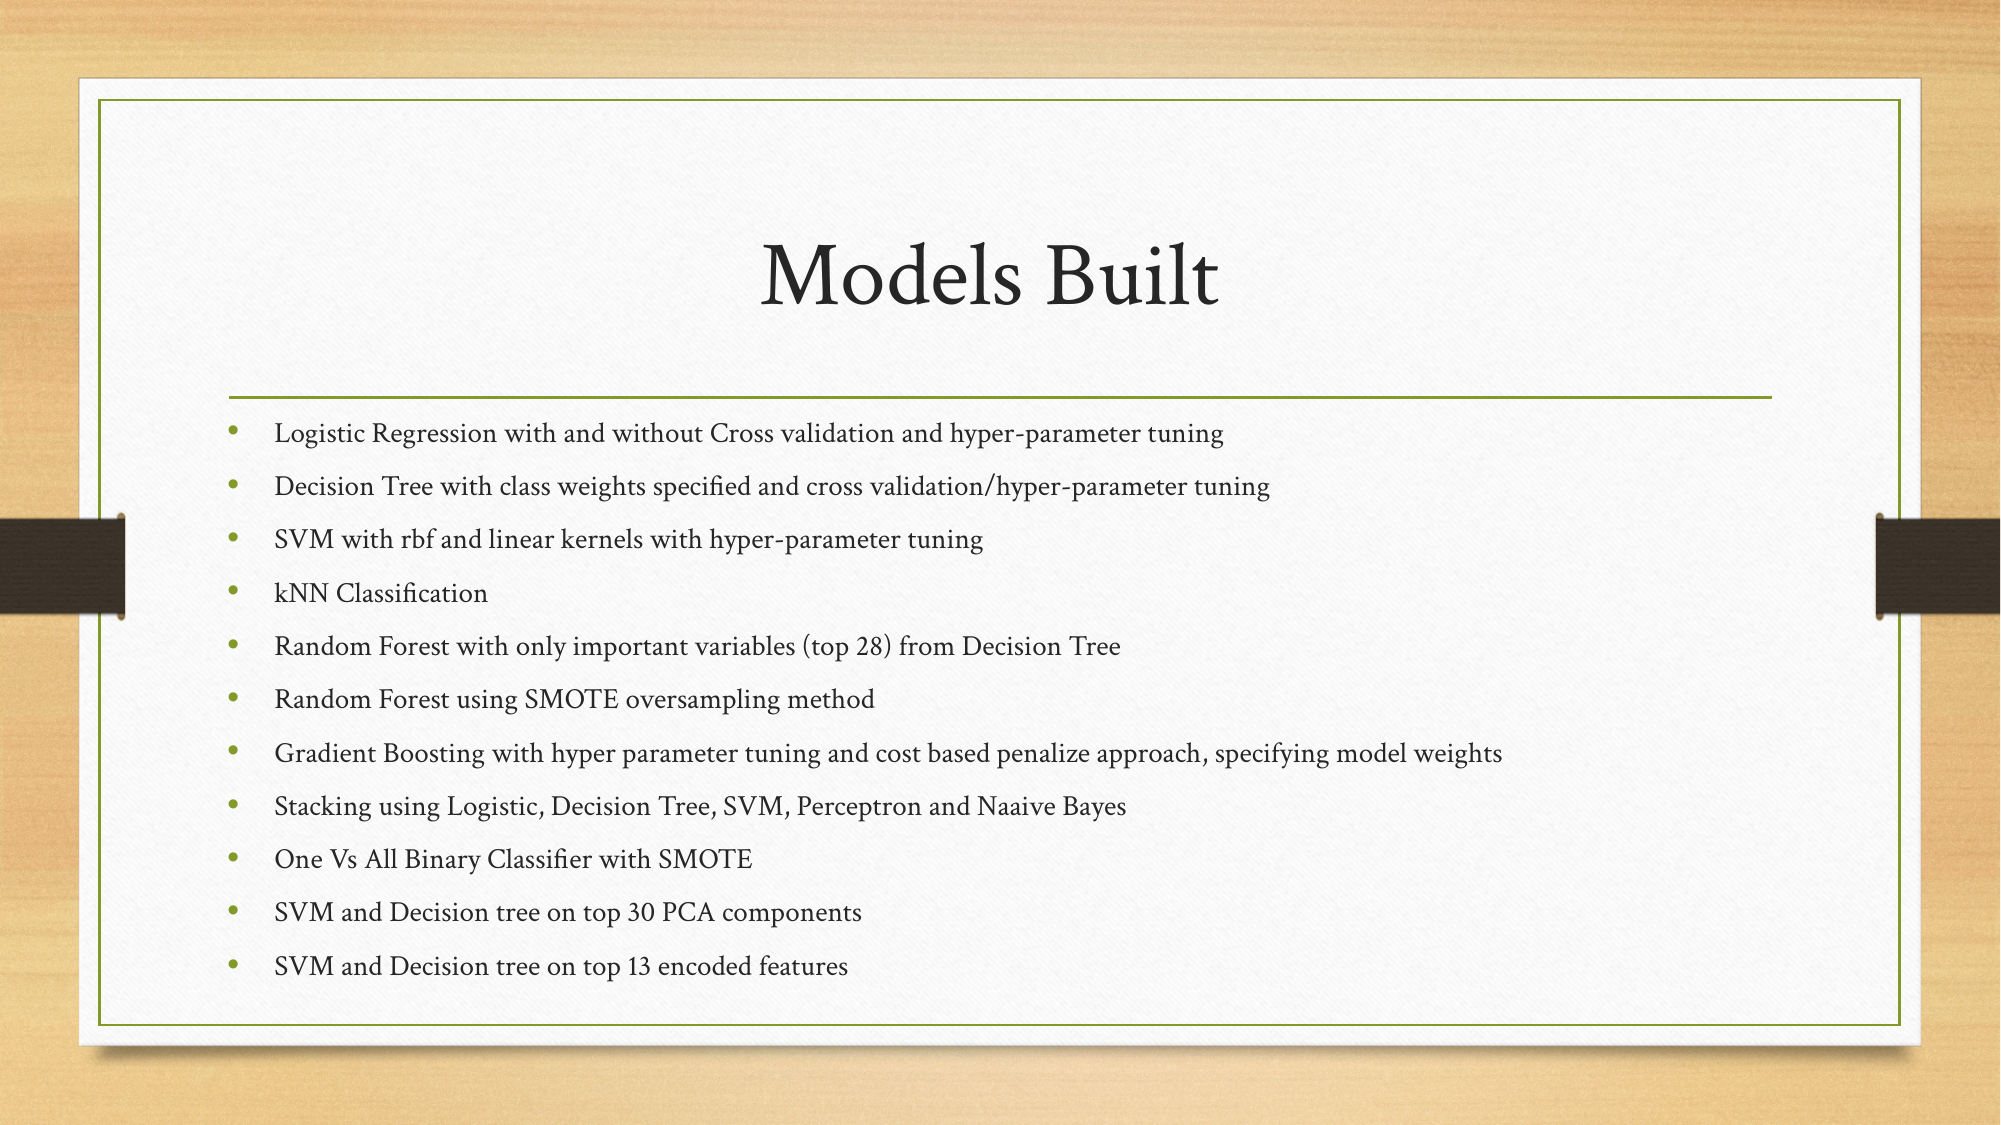

# Models Built
Logistic Regression with and without Cross validation and hyper-parameter tuning
Decision Tree with class weights specified and cross validation/hyper-parameter tuning
SVM with rbf and linear kernels with hyper-parameter tuning
kNN Classification
Random Forest with only important variables (top 28) from Decision Tree
Random Forest using SMOTE oversampling method
Gradient Boosting with hyper parameter tuning and cost based penalize approach, specifying model weights
Stacking using Logistic, Decision Tree, SVM, Perceptron and Naaive Bayes
One Vs All Binary Classifier with SMOTE
SVM and Decision tree on top 30 PCA components
SVM and Decision tree on top 13 encoded features